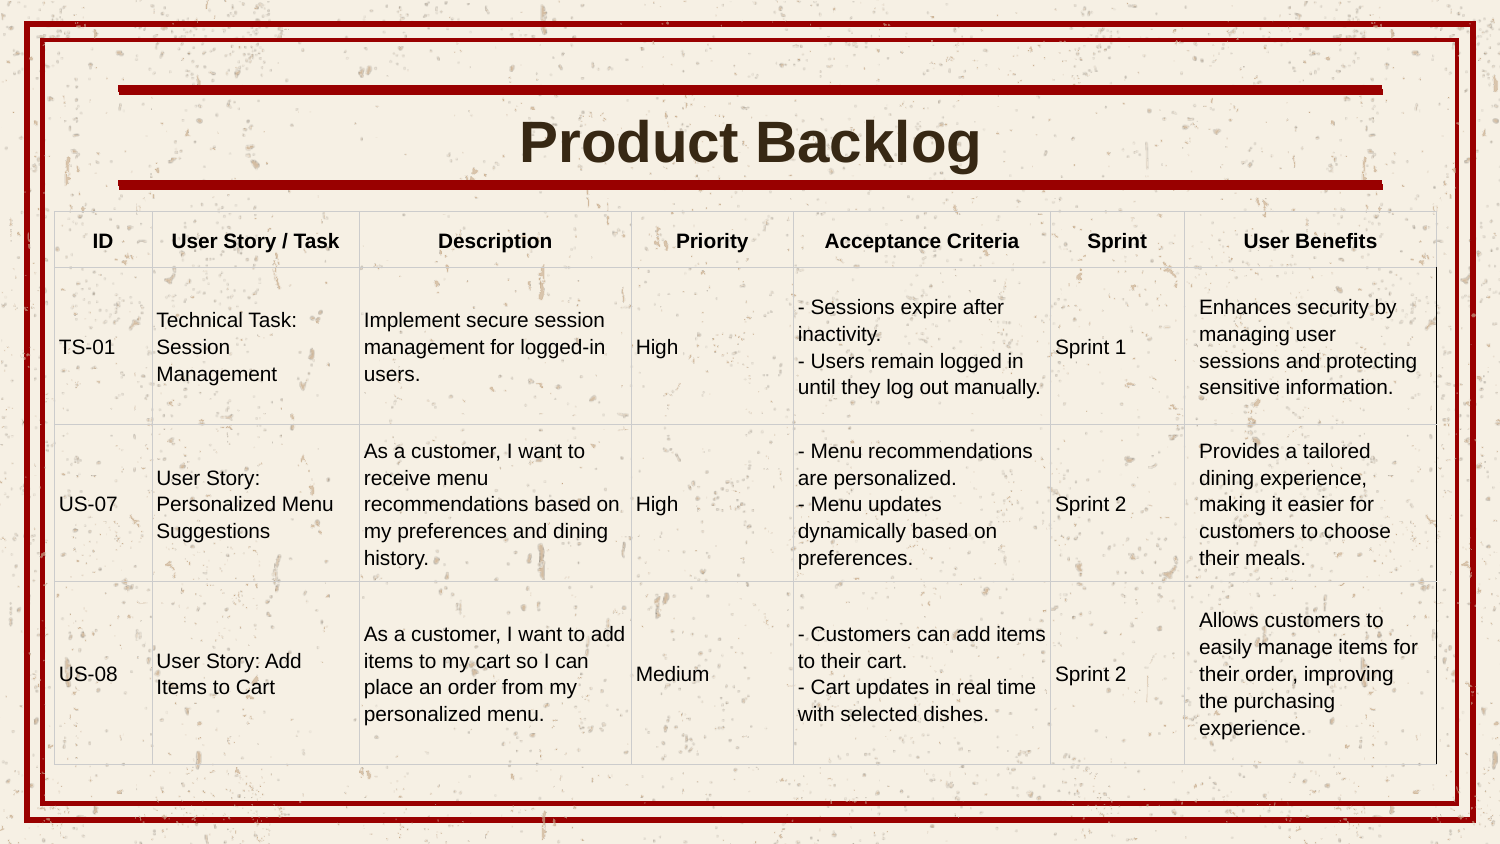

# Product Backlog
| ID | User Story / Task | Description | Priority | Acceptance Criteria | Sprint | User Benefits |
| --- | --- | --- | --- | --- | --- | --- |
| TS-01 | Technical Task: Session Management | Implement secure session management for logged-in users. | High | - Sessions expire after inactivity. - Users remain logged in until they log out manually. | Sprint 1 | Enhances security by managing user sessions and protecting sensitive information. |
| US-07 | User Story: Personalized Menu Suggestions | As a customer, I want to receive menu recommendations based on my preferences and dining history. | High | - Menu recommendations are personalized. - Menu updates dynamically based on preferences. | Sprint 2 | Provides a tailored dining experience, making it easier for customers to choose their meals. |
| US-08 | User Story: Add Items to Cart | As a customer, I want to add items to my cart so I can place an order from my personalized menu. | Medium | - Customers can add items to their cart. - Cart updates in real time with selected dishes. | Sprint 2 | Allows customers to easily manage items for their order, improving the purchasing experience. |